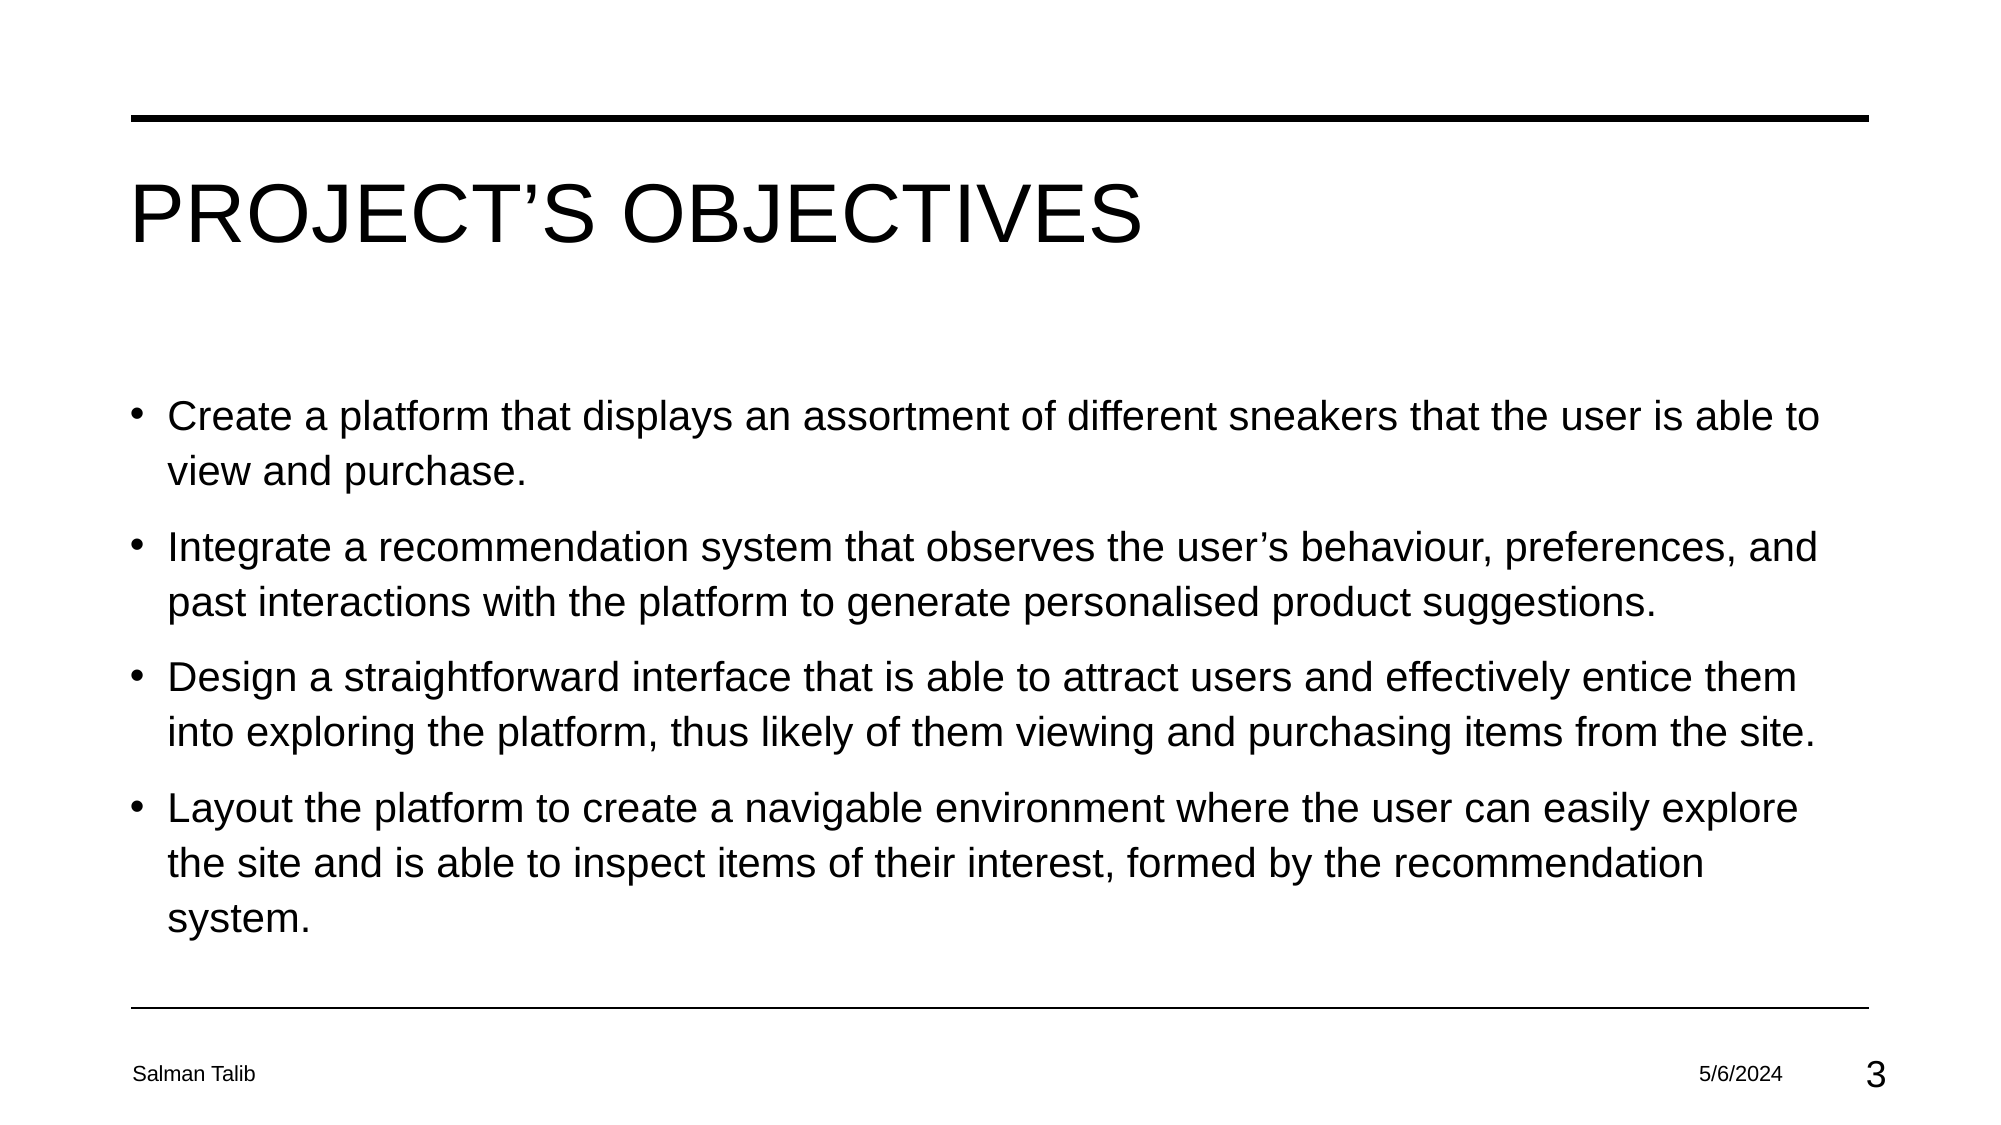

# Project’s Objectives
Create a platform that displays an assortment of different sneakers that the user is able to view and purchase.
Integrate a recommendation system that observes the user’s behaviour, preferences, and past interactions with the platform to generate personalised product suggestions.
Design a straightforward interface that is able to attract users and effectively entice them into exploring the platform, thus likely of them viewing and purchasing items from the site.
Layout the platform to create a navigable environment where the user can easily explore the site and is able to inspect items of their interest, formed by the recommendation system.
Salman Talib
5/6/2024
3